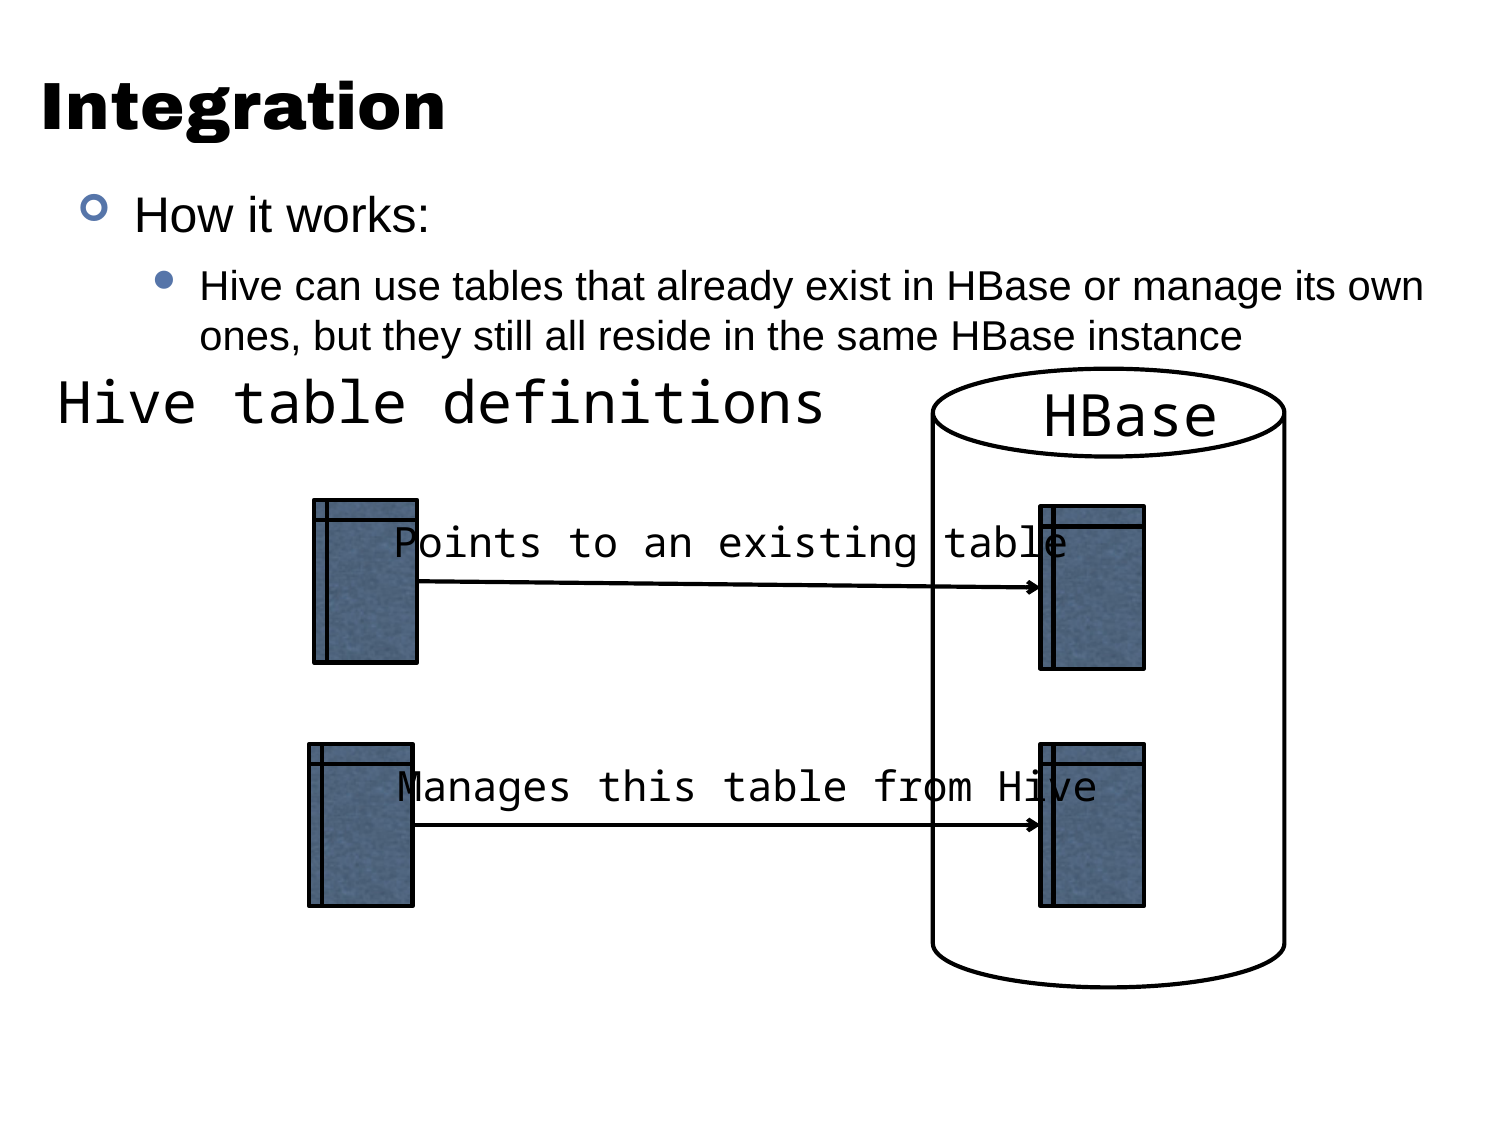

# Integration
How it works:
Hive can use tables that already exist in HBase or manage its own ones, but they still all reside in the same HBase instance

Hive table definitions

HBase

Points to an existing table

Manages this table from Hive